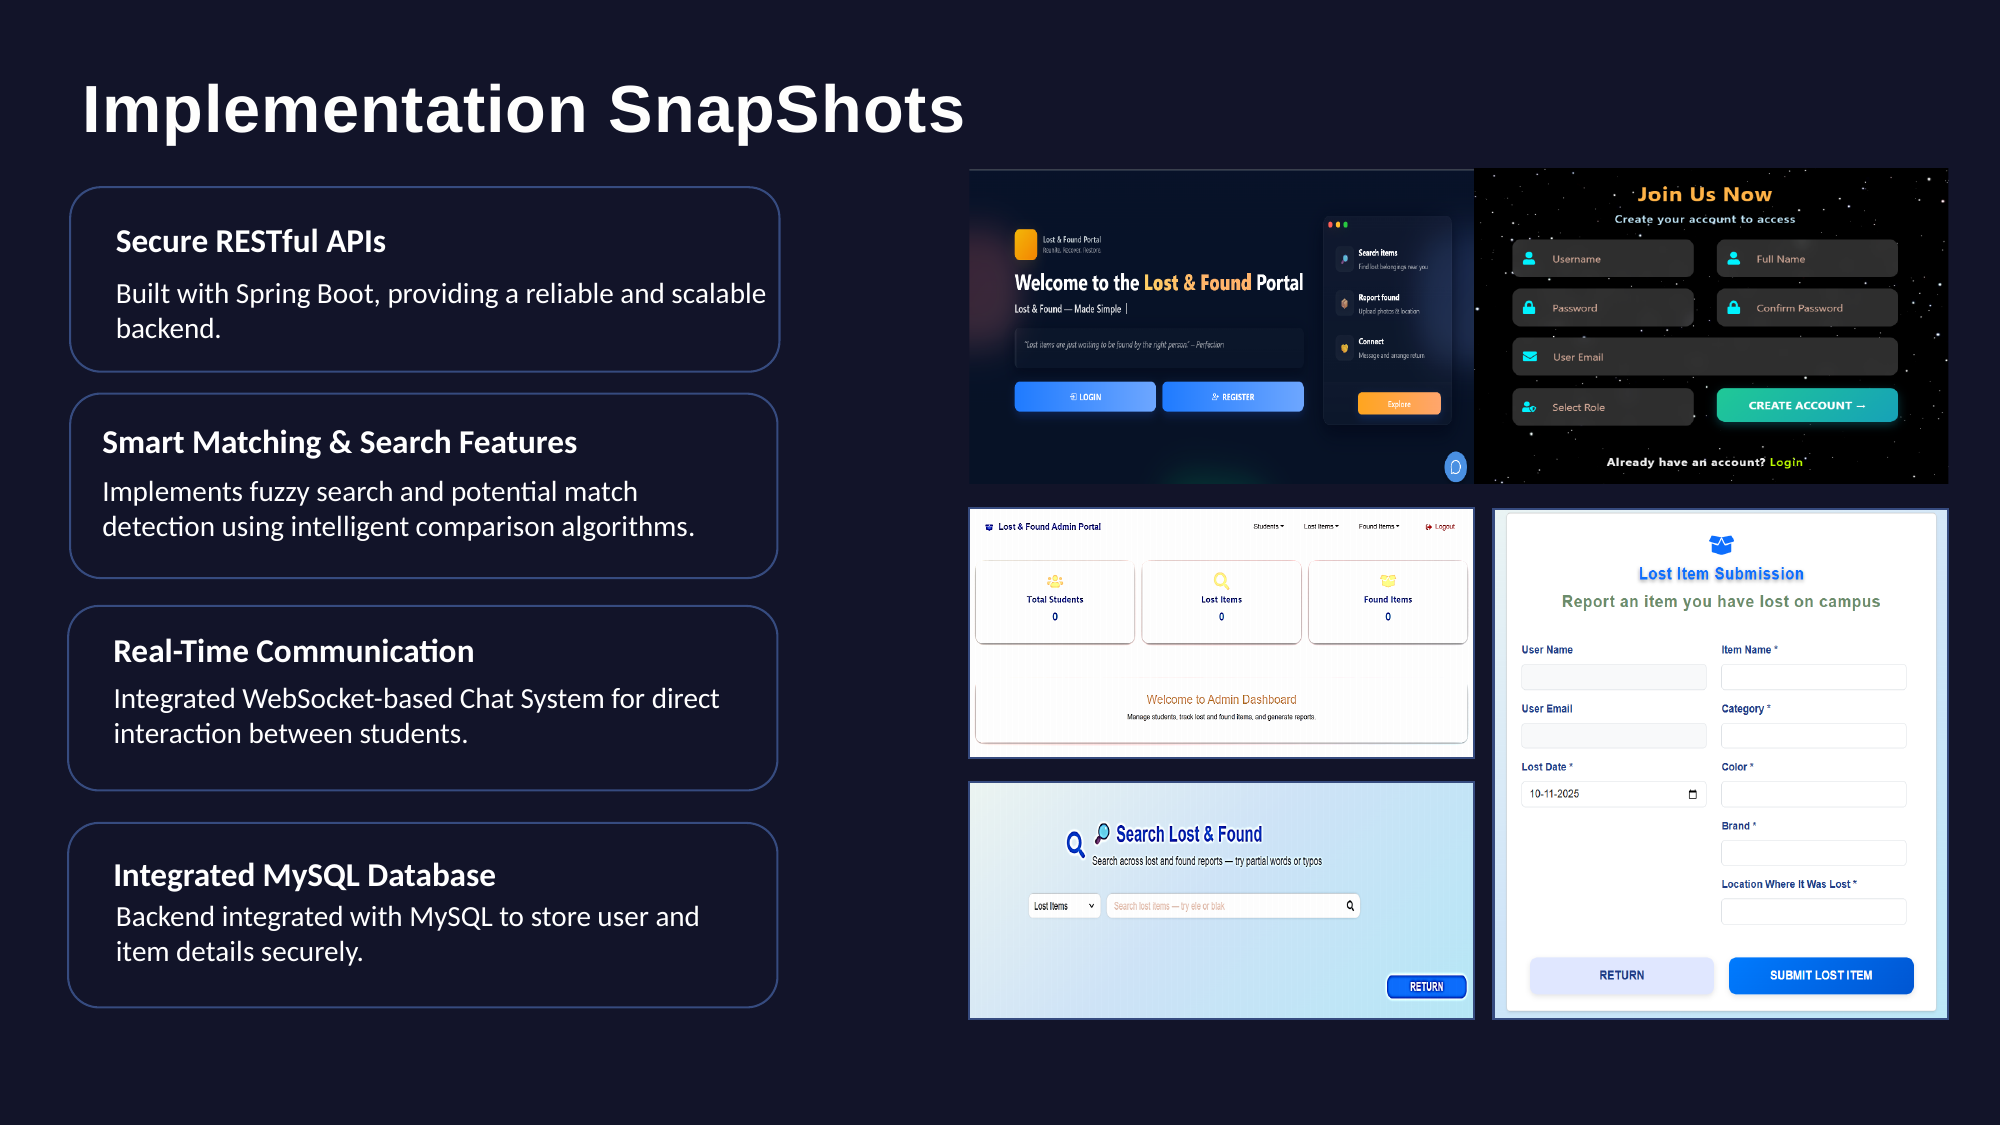

Implementation SnapShots

Secure RESTful APIs
Built with Spring Boot, providing a reliable and scalable backend.

Smart Matching & Search Features
Implements fuzzy search and potential match detection using intelligent comparison algorithms.

Real-Time Communication
Integrated WebSocket-based Chat System for direct interaction between students.

Integrated MySQL Database
Backend integrated with MySQL to store user and item details securely.